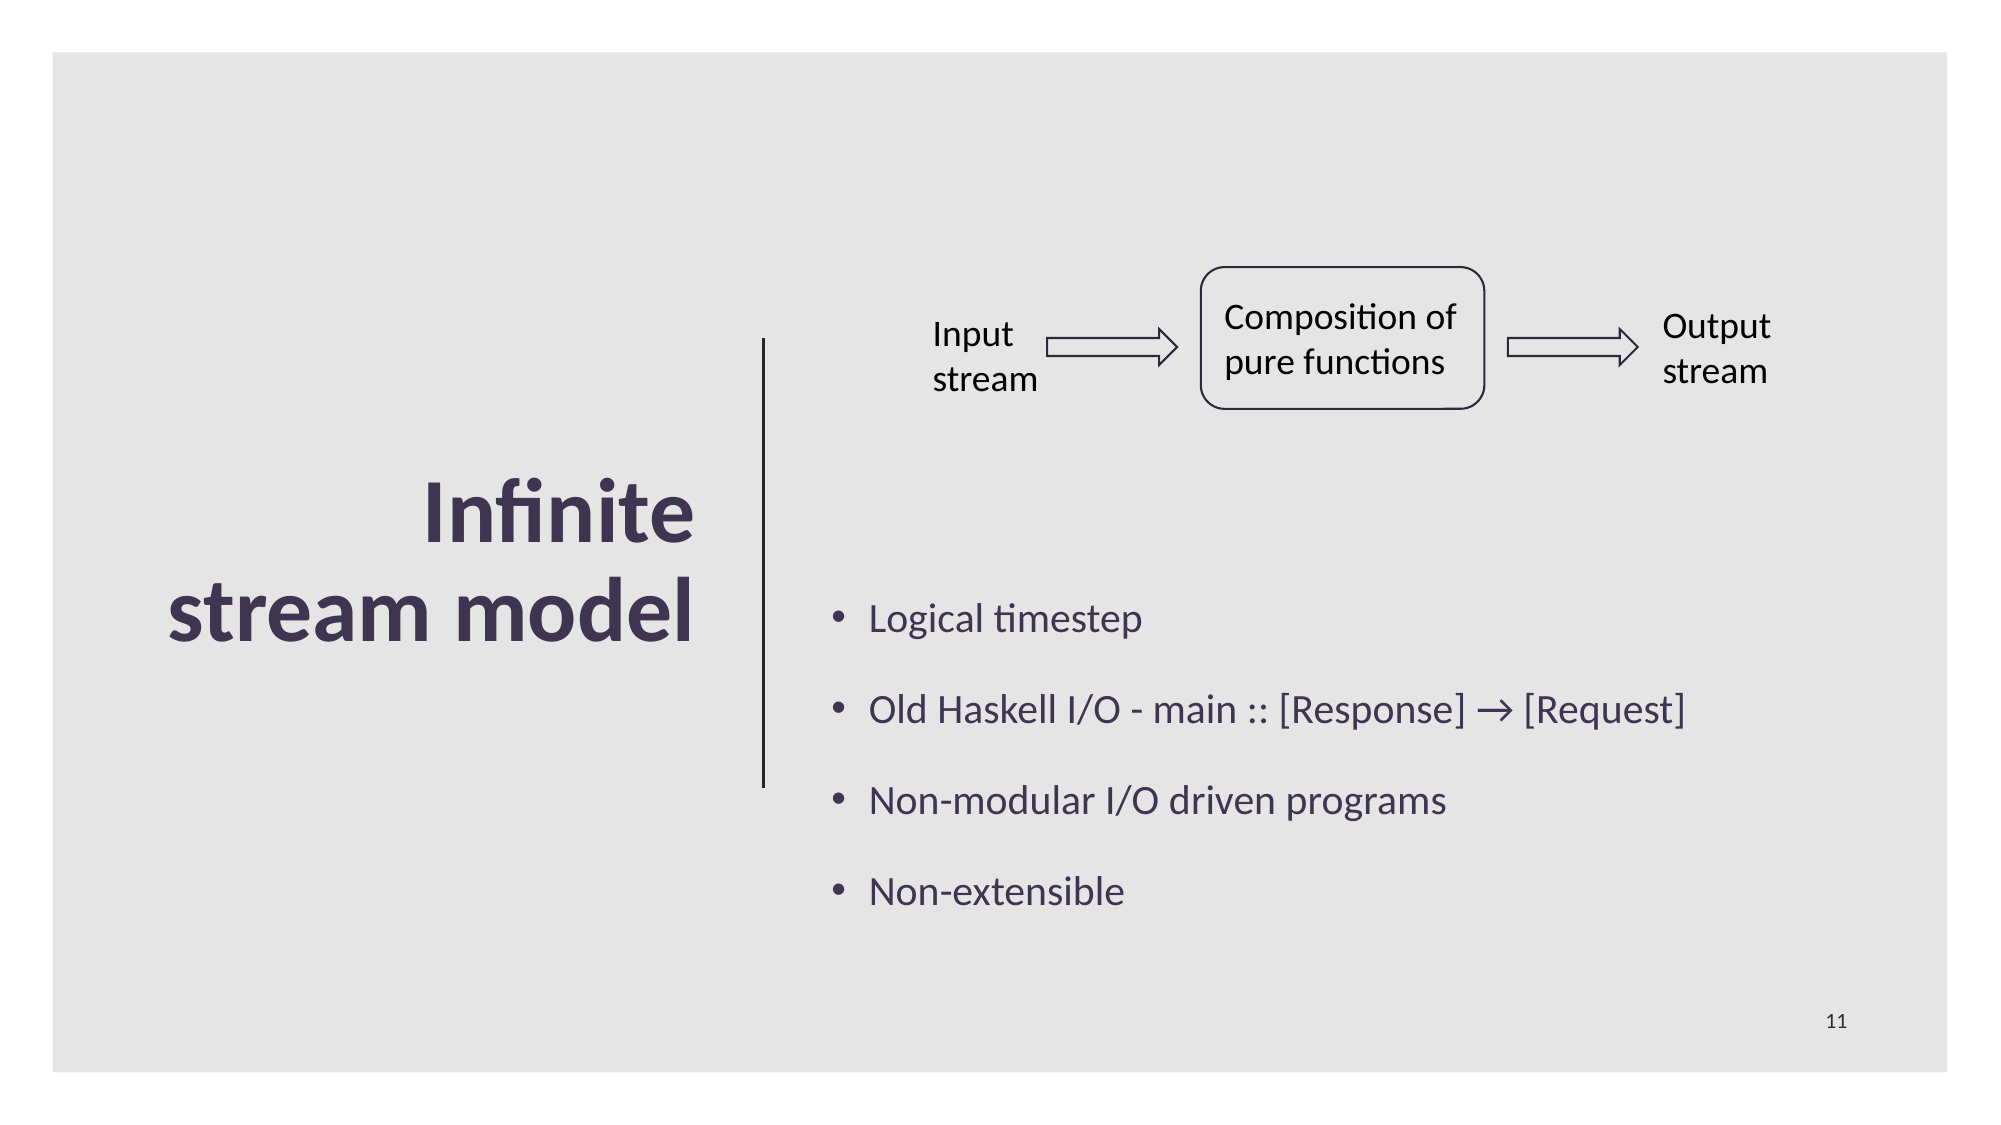

# Infinite stream model

Composition of pure functions
Output stream
Input stream

Logical timestep
Old Haskell I/O - main :: [Response] → [Request]
Non-modular I/O driven programs
Non-extensible
11